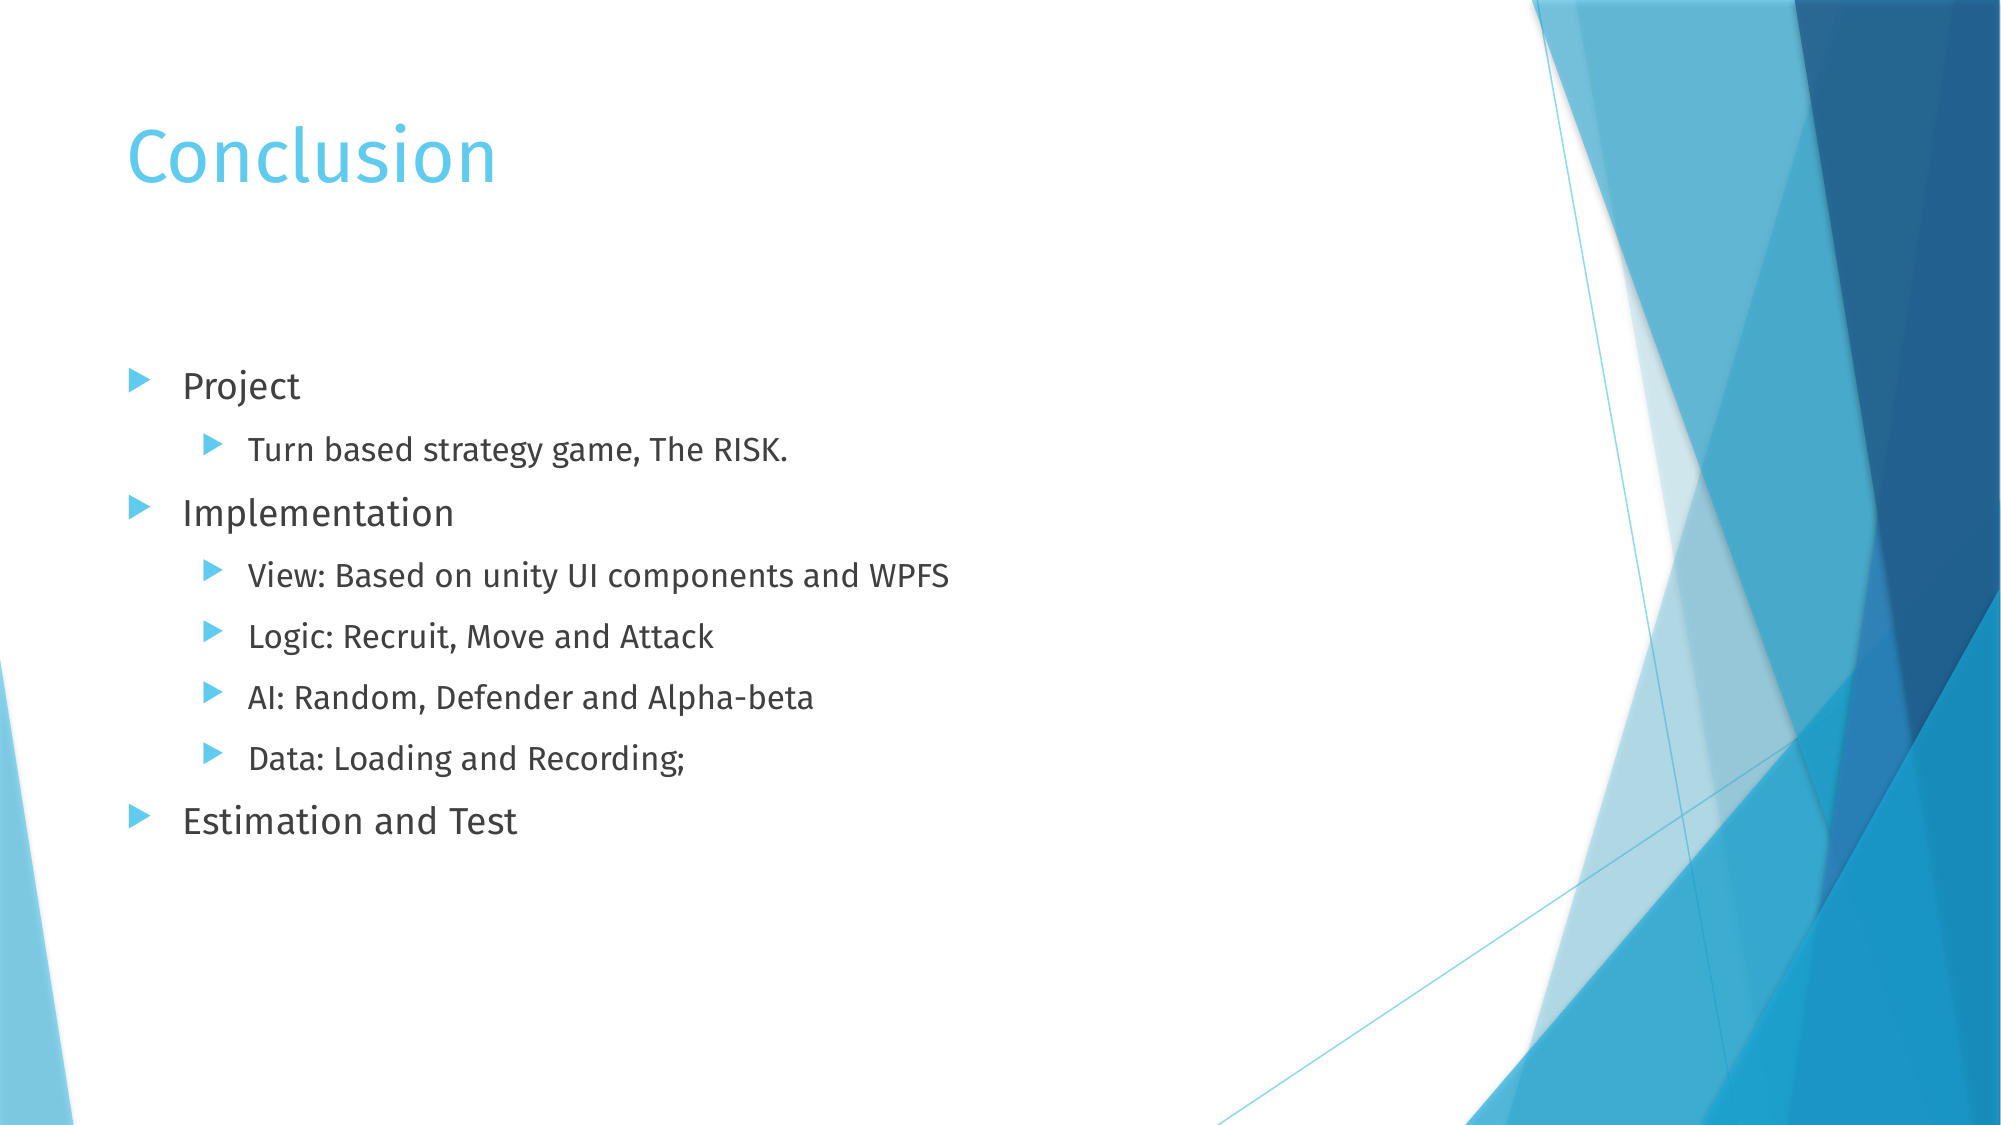

# Conclusion
Project
Turn based strategy game, The RISK.
Implementation
View: Based on unity UI components and WPFS
Logic: Recruit, Move and Attack
AI: Random, Defender and Alpha-beta
Data: Loading and Recording;
Estimation and Test